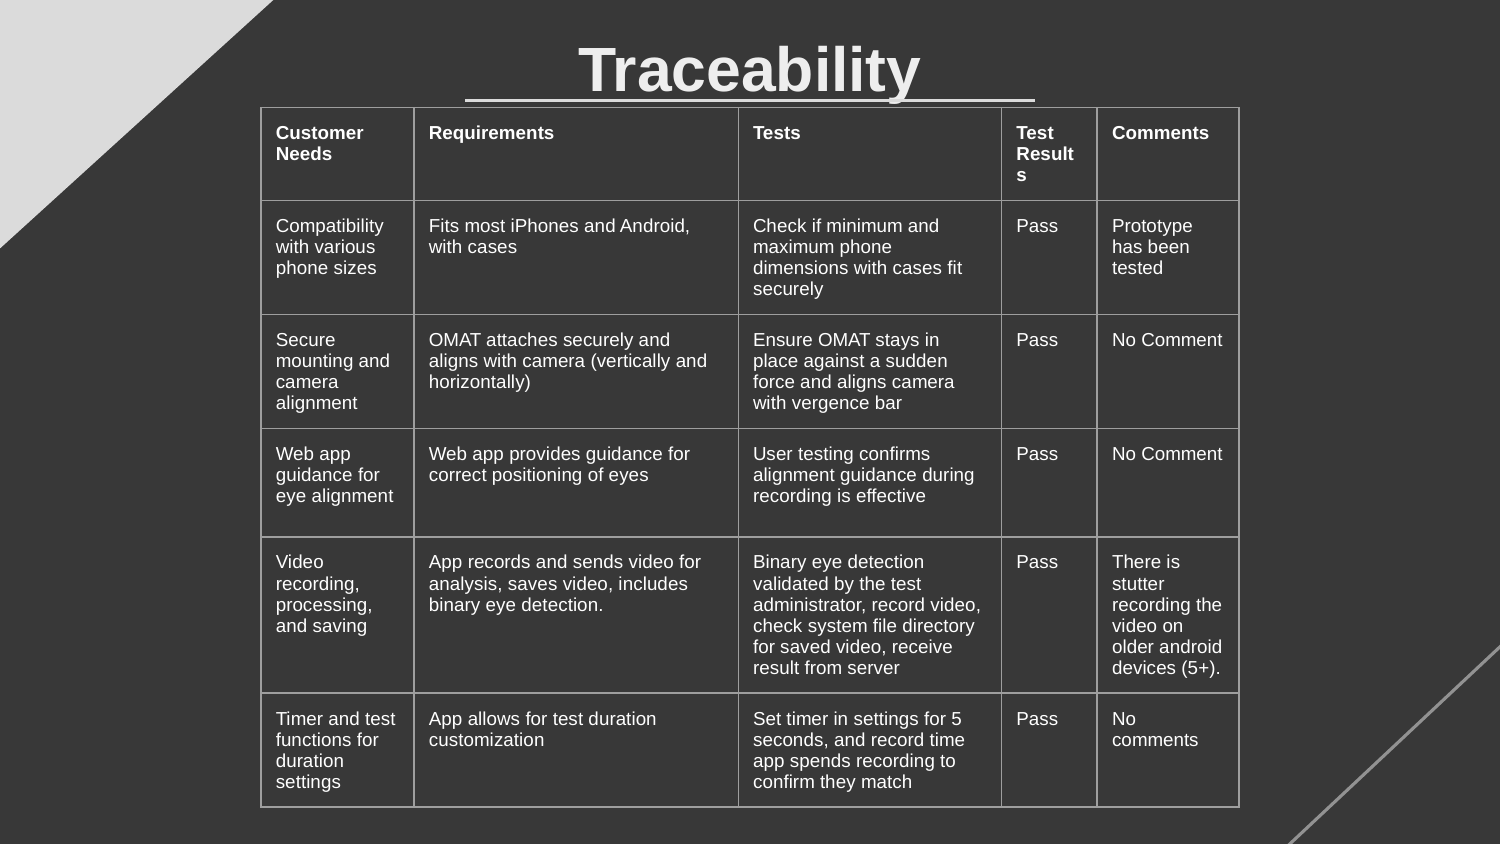

# Traceability
| Customer Needs | Requirements | Tests | Test Results | Comments |
| --- | --- | --- | --- | --- |
| Compatibility with various phone sizes | Fits most iPhones and Android, with cases | Check if minimum and maximum phone dimensions with cases fit securely | Pass | Prototype has been tested |
| Secure mounting and camera alignment | OMAT attaches securely and aligns with camera (vertically and horizontally) | Ensure OMAT stays in place against a sudden force and aligns camera with vergence bar | Pass | No Comment |
| Web app guidance for eye alignment | Web app provides guidance for correct positioning of eyes | User testing confirms alignment guidance during recording is effective | Pass | No Comment |
| Video recording, processing, and saving | App records and sends video for analysis, saves video, includes binary eye detection. | Binary eye detection validated by the test administrator, record video, check system file directory for saved video, receive result from server | Pass | There is stutter recording the video on older android devices (5+). |
| Timer and test functions for duration settings | App allows for test duration customization | Set timer in settings for 5 seconds, and record time app spends recording to confirm they match | Pass | No comments |